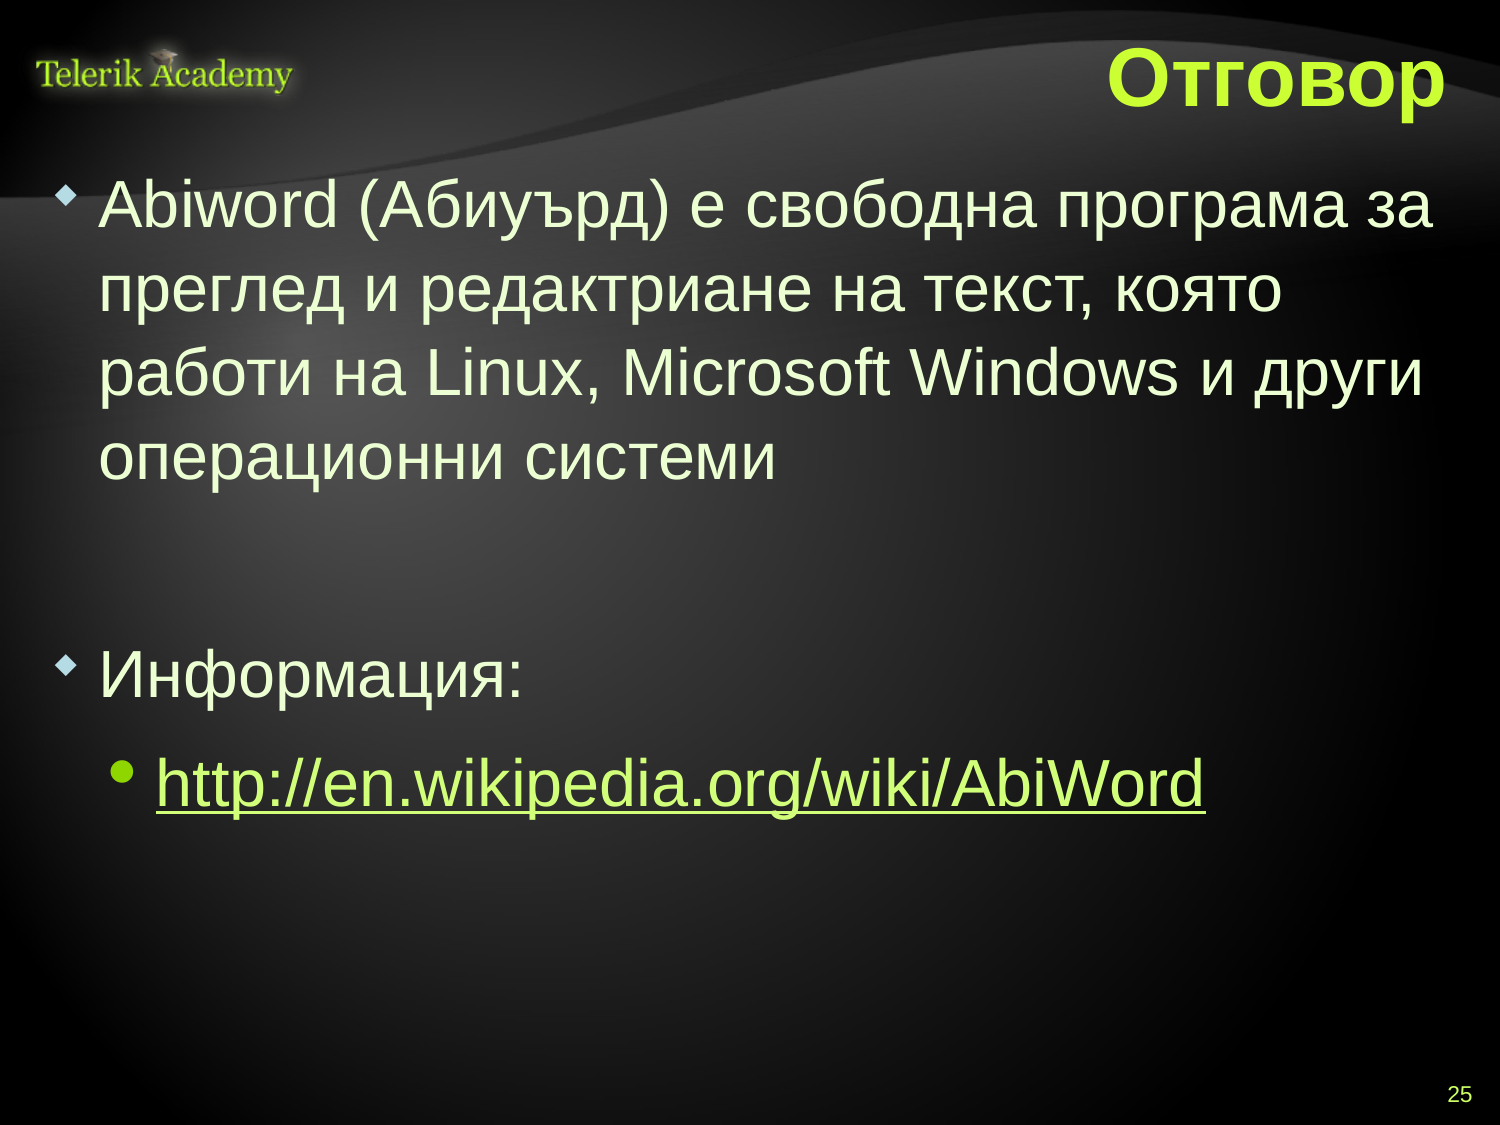

# Отговор
Abiword (Абиуърд) е свободна програма за преглед и редактриане на текст, която работи на Linux, Microsoft Windows и други операционни системи

Информация:
http://en.wikipedia.org/wiki/AbiWord
25